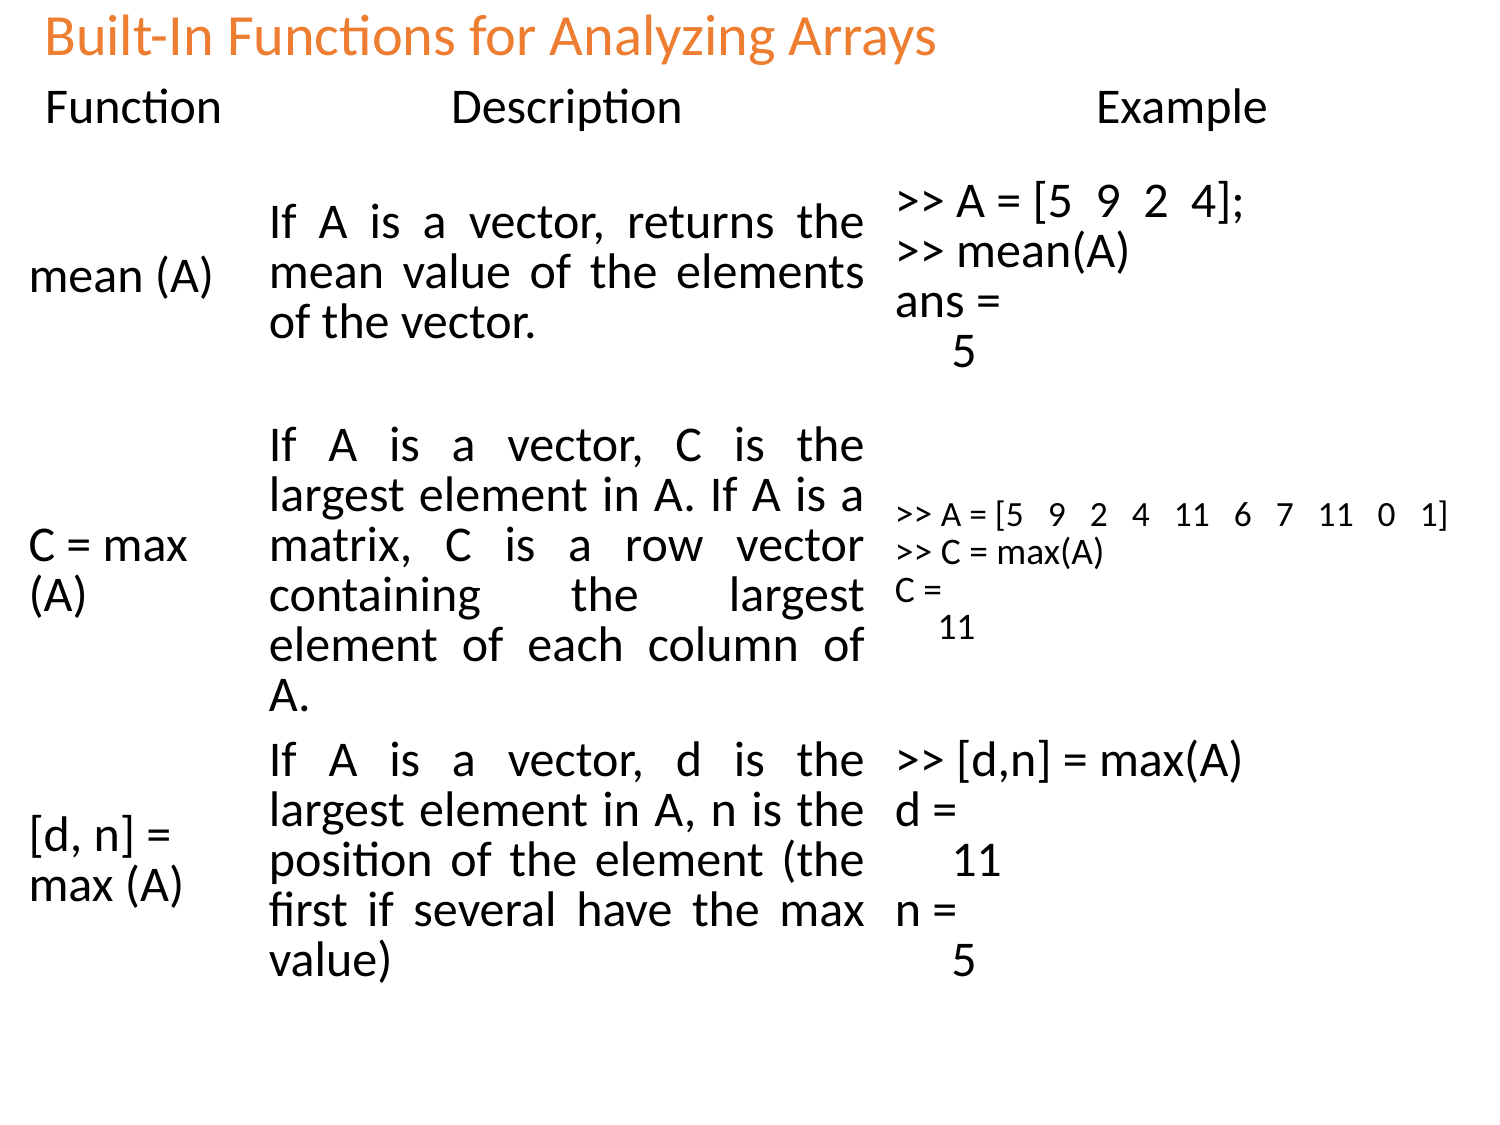

Built-In Functions for Analyzing Arrays
| Function | Description | Example |
| --- | --- | --- |
| mean (A) | If A is a vector, returns the mean value of the elements of the vector. | >> A = [5 9 2 4]; >> mean(A) ans = 5 |
| C = max (A) | If A is a vector, C is the largest element in A. If A is a matrix, C is a row vector containing the largest element of each column of A. | >> A = [5 9 2 4 11 6 7 11 0 1] >> C = max(A) C = 11 |
| [d, n] = max (A) | If A is a vector, d is the largest element in A, n is the position of the element (the first if several have the max value) | >> [d,n] = max(A) d = 11 n = 5 |